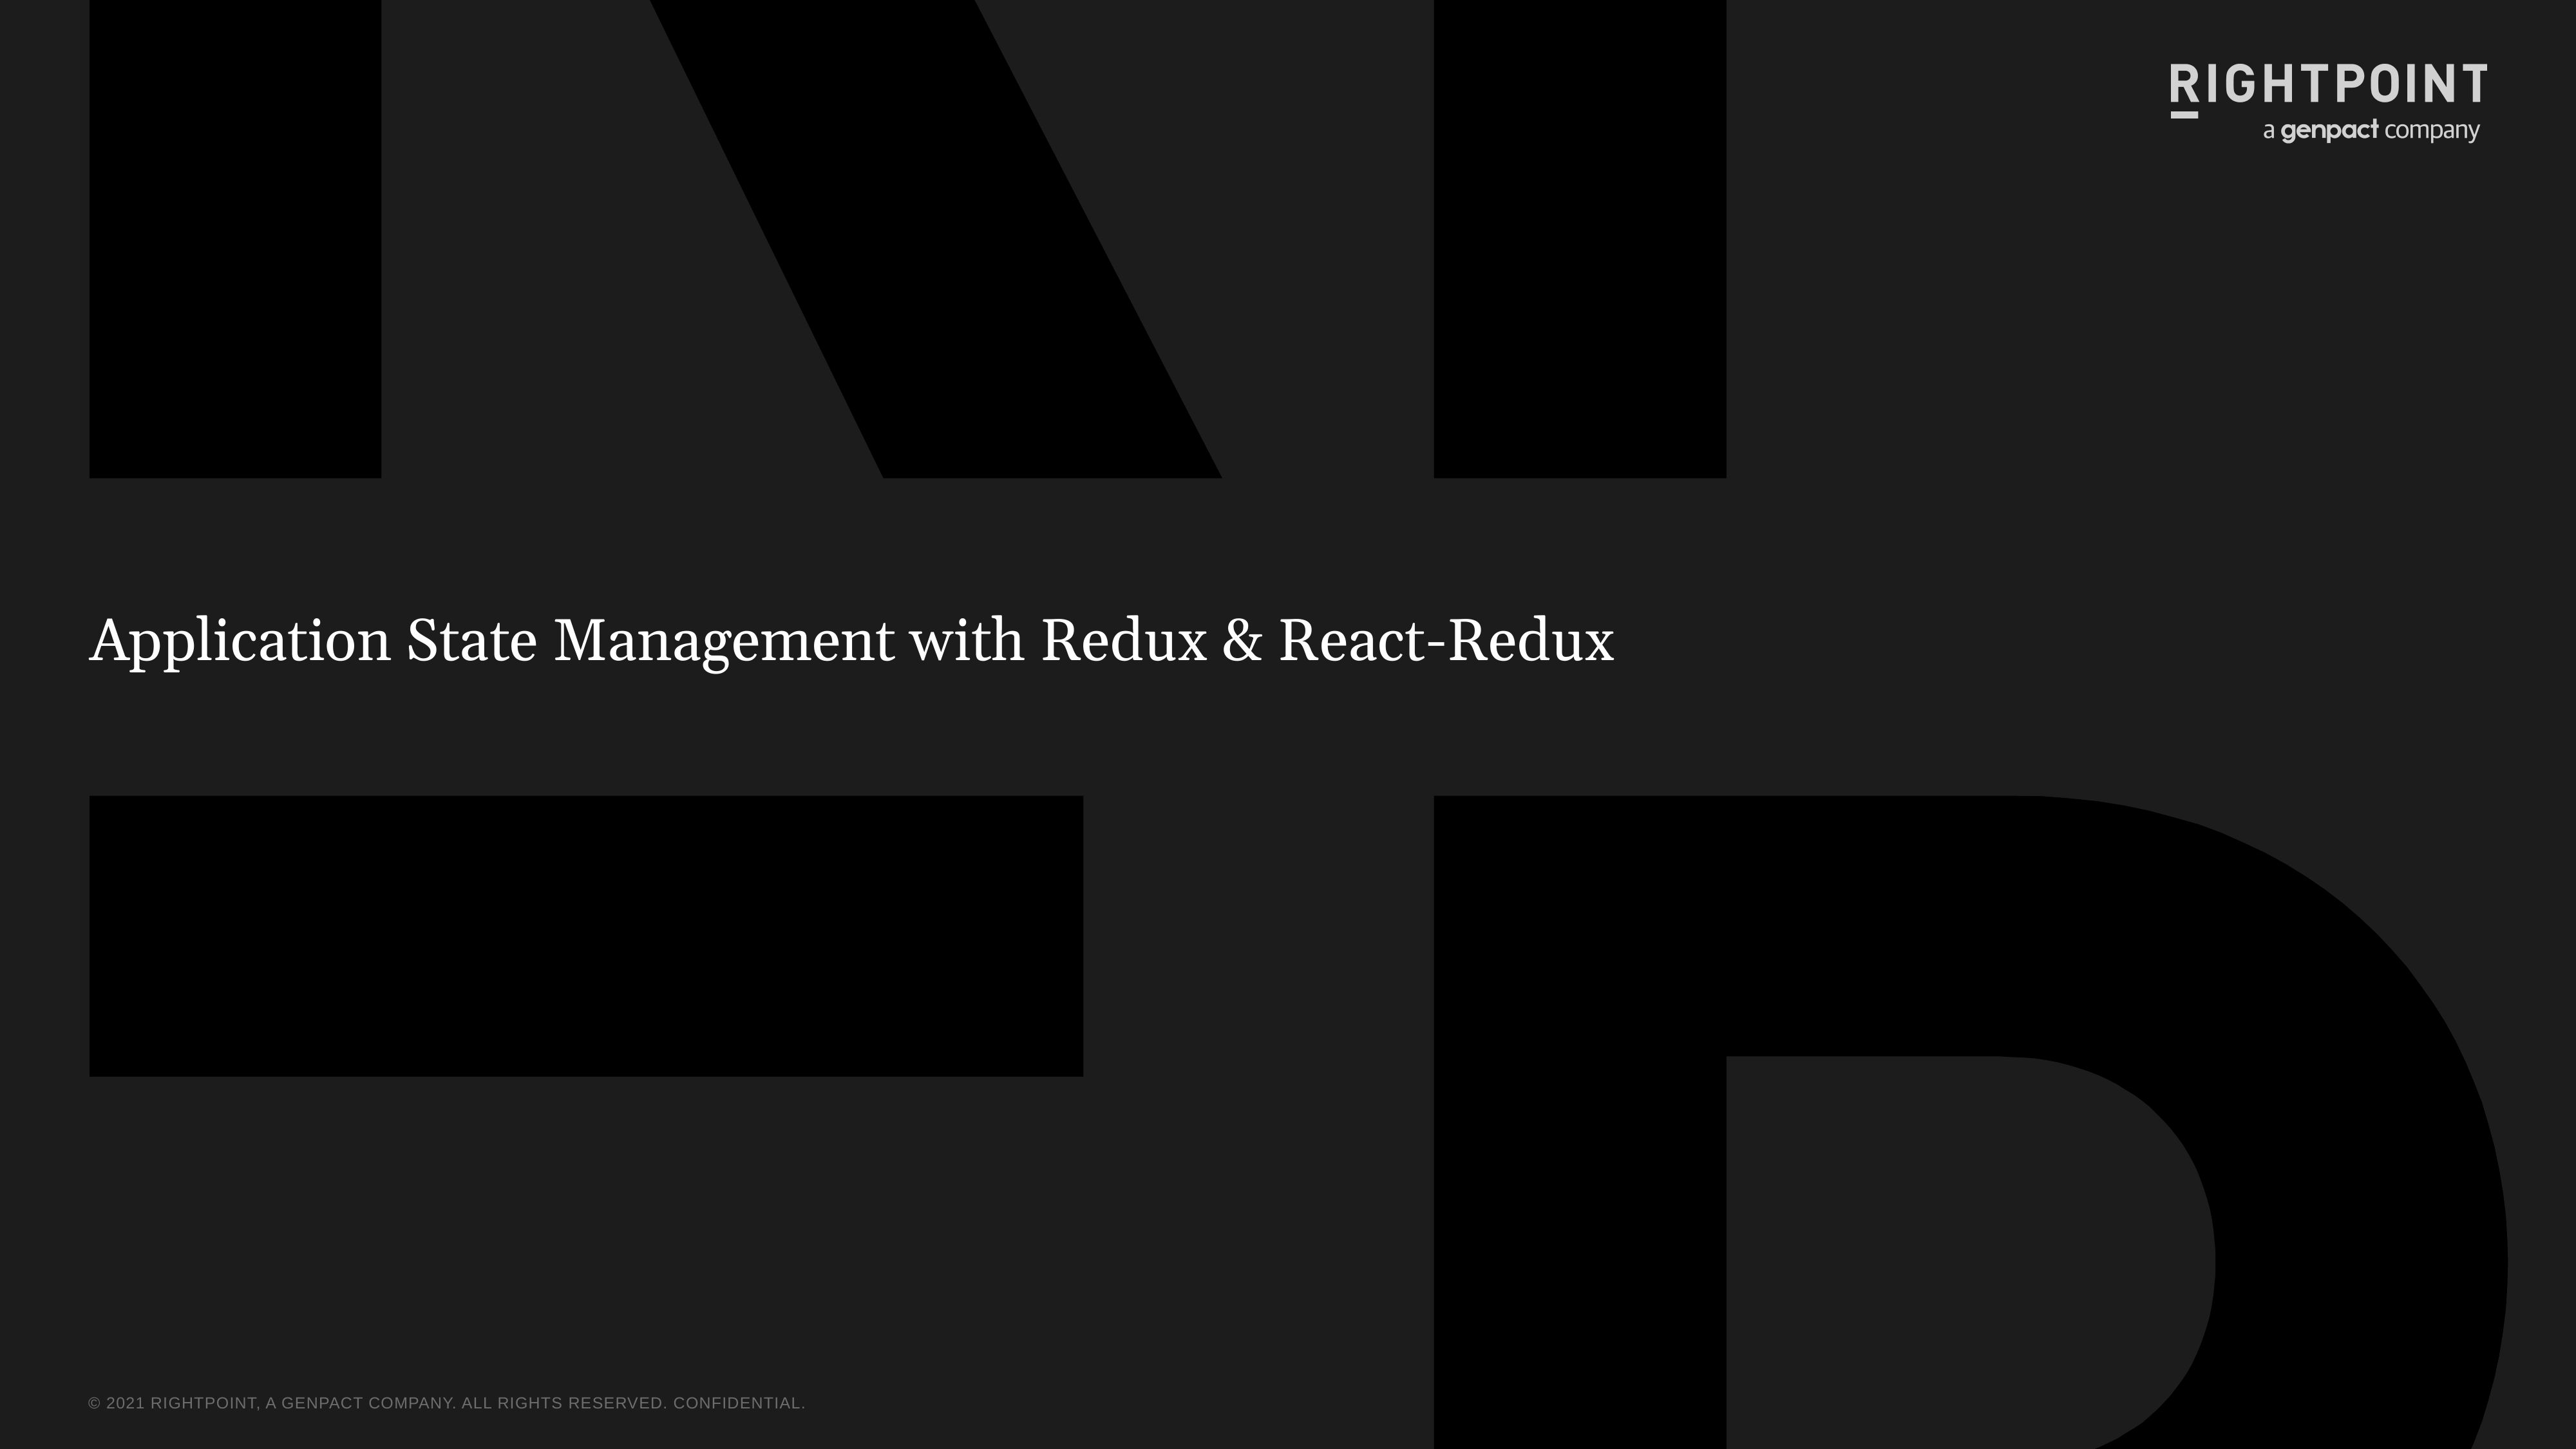

# Application State Management with Redux & React-Redux